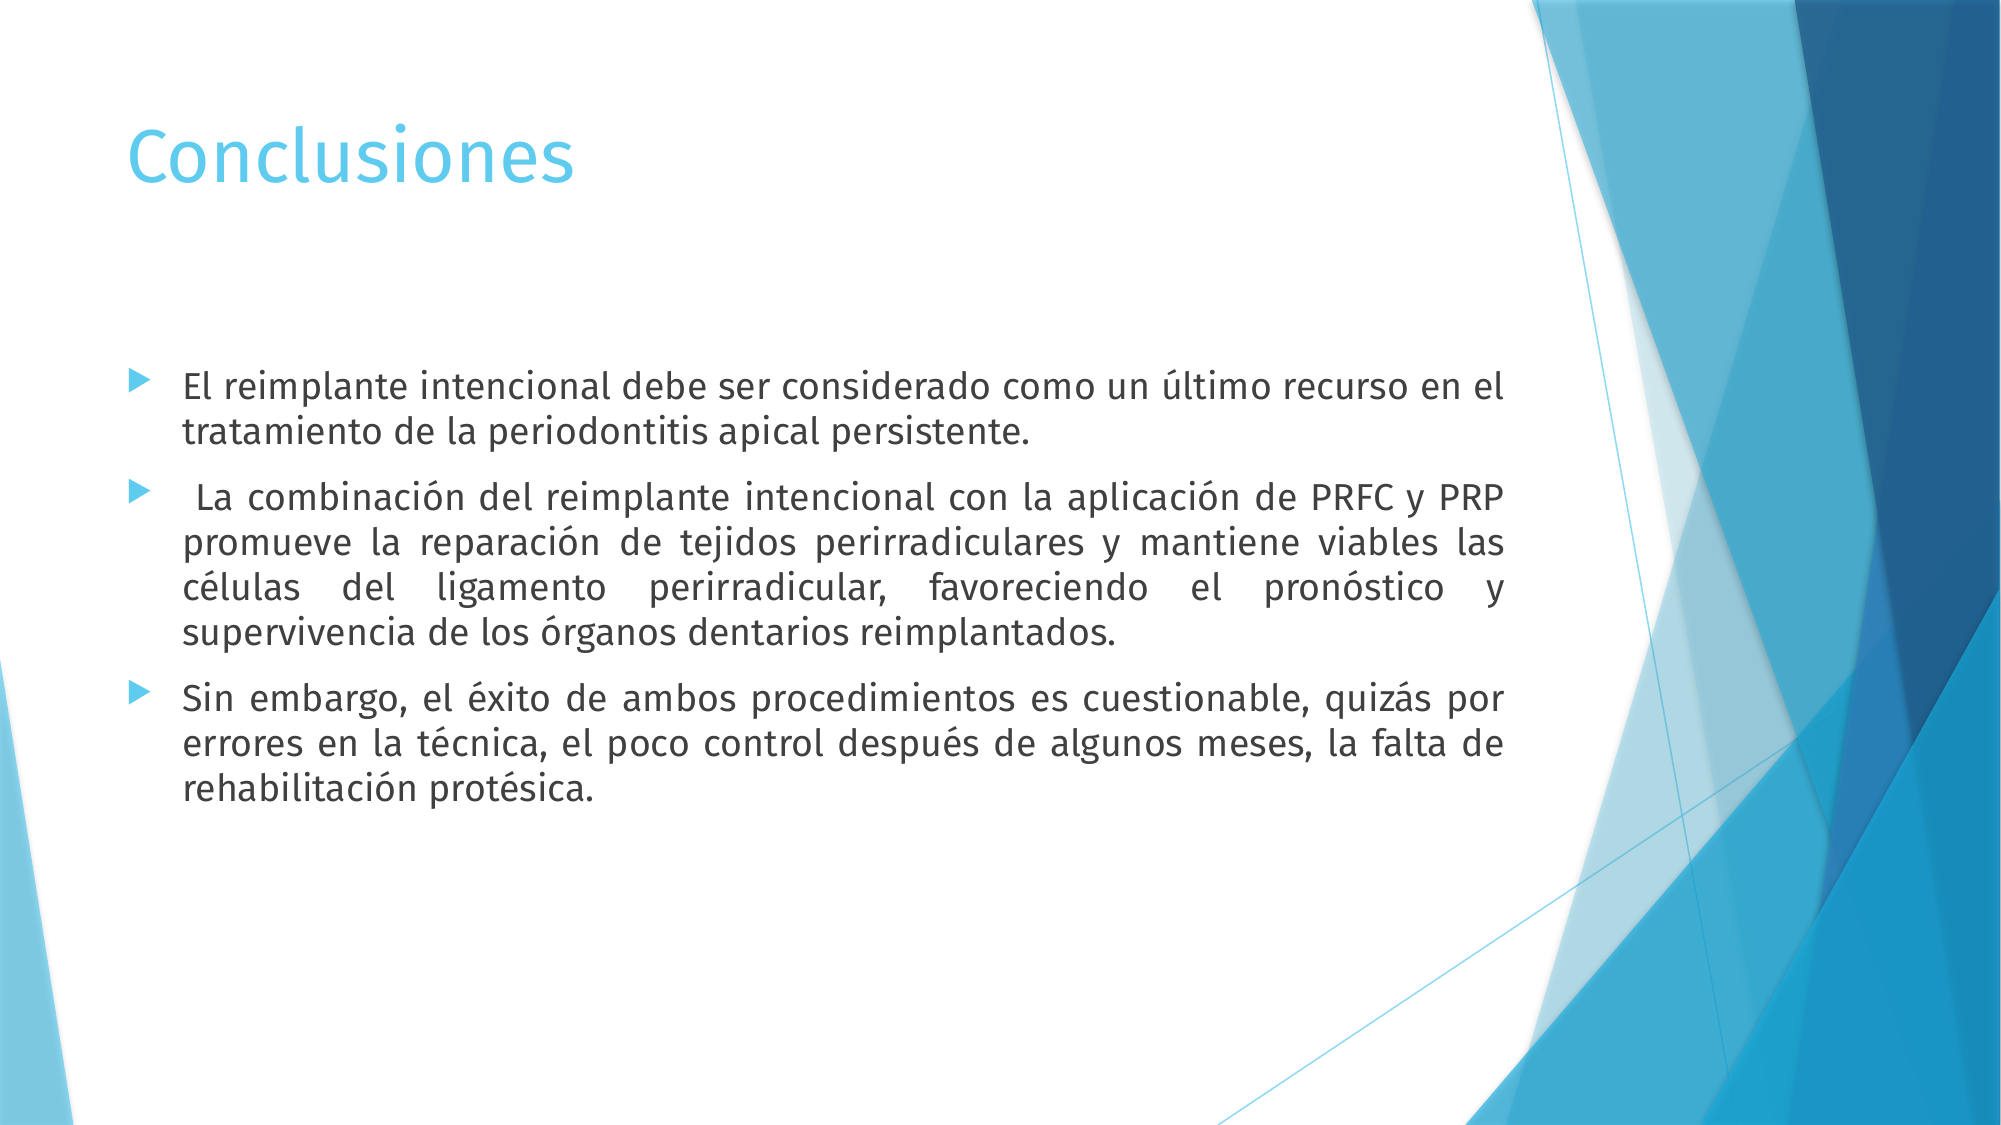

# Conclusiones
El reimplante intencional debe ser considerado como un último recurso en el tratamiento de la periodontitis apical persistente.
 La combinación del reimplante intencional con la aplicación de PRFC y PRP promueve la reparación de tejidos perirradiculares y mantiene viables las células del ligamento perirradicular, favoreciendo el pronóstico y supervivencia de los órganos dentarios reimplantados.
Sin embargo, el éxito de ambos procedimientos es cuestionable, quizás por errores en la técnica, el poco control después de algunos meses, la falta de rehabilitación protésica.